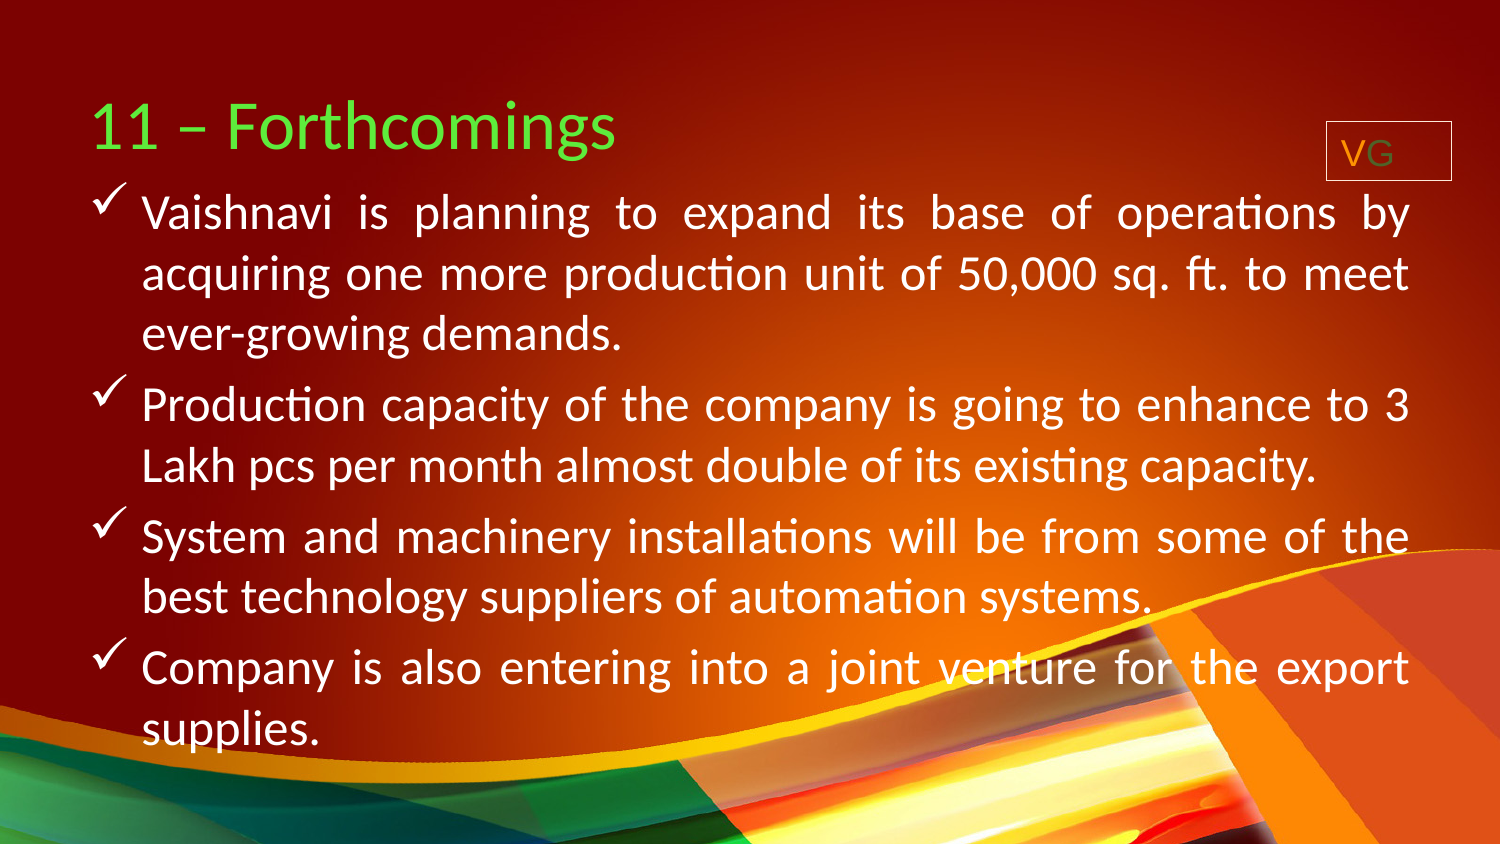

# 11 – Forthcomings
VG
Vaishnavi is planning to expand its base of operations by acquiring one more production unit of 50,000 sq. ft. to meet ever-growing demands.
Production capacity of the company is going to enhance to 3 Lakh pcs per month almost double of its existing capacity.
System and machinery installations will be from some of the best technology suppliers of automation systems.
Company is also entering into a joint venture for the export supplies.